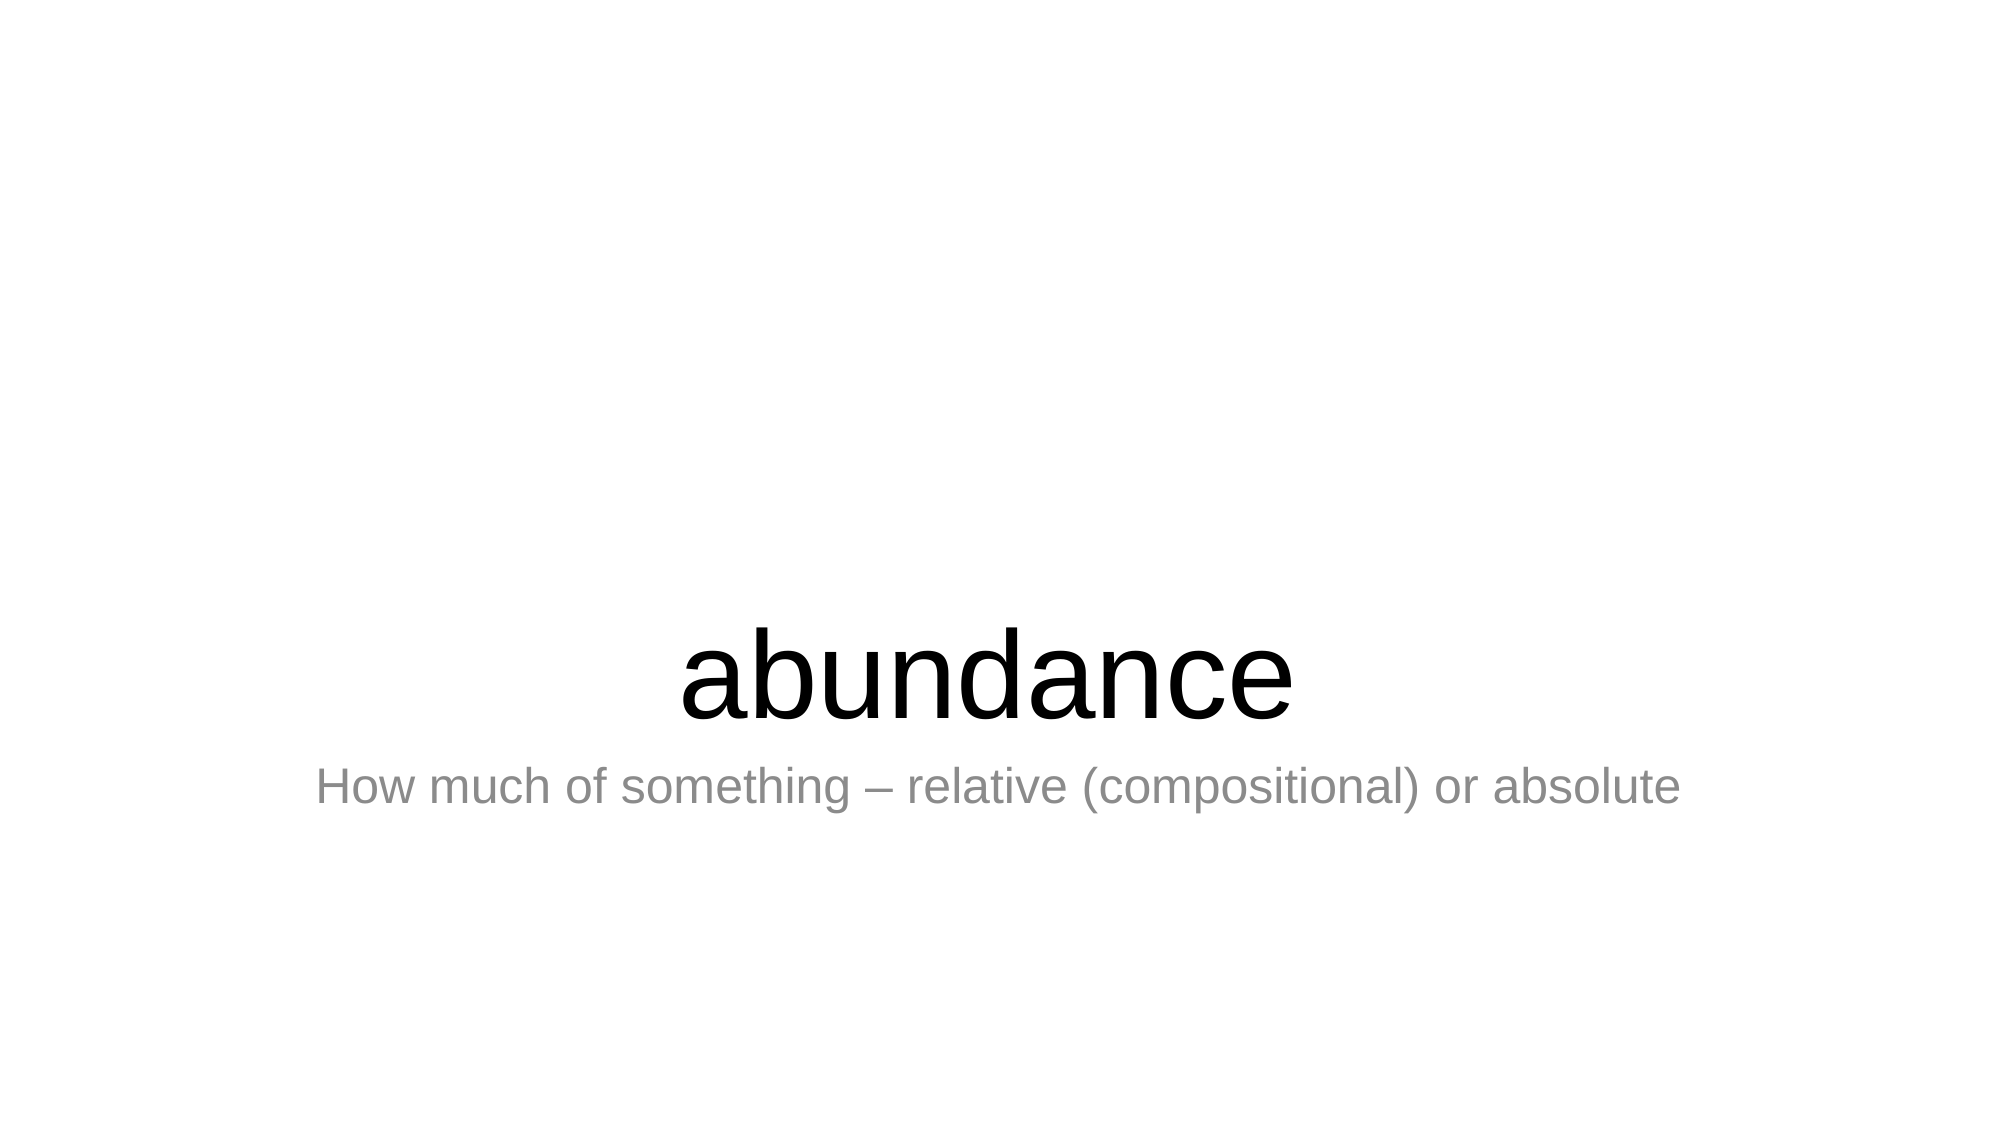

# abundance
How much of something – relative (compositional) or absolute